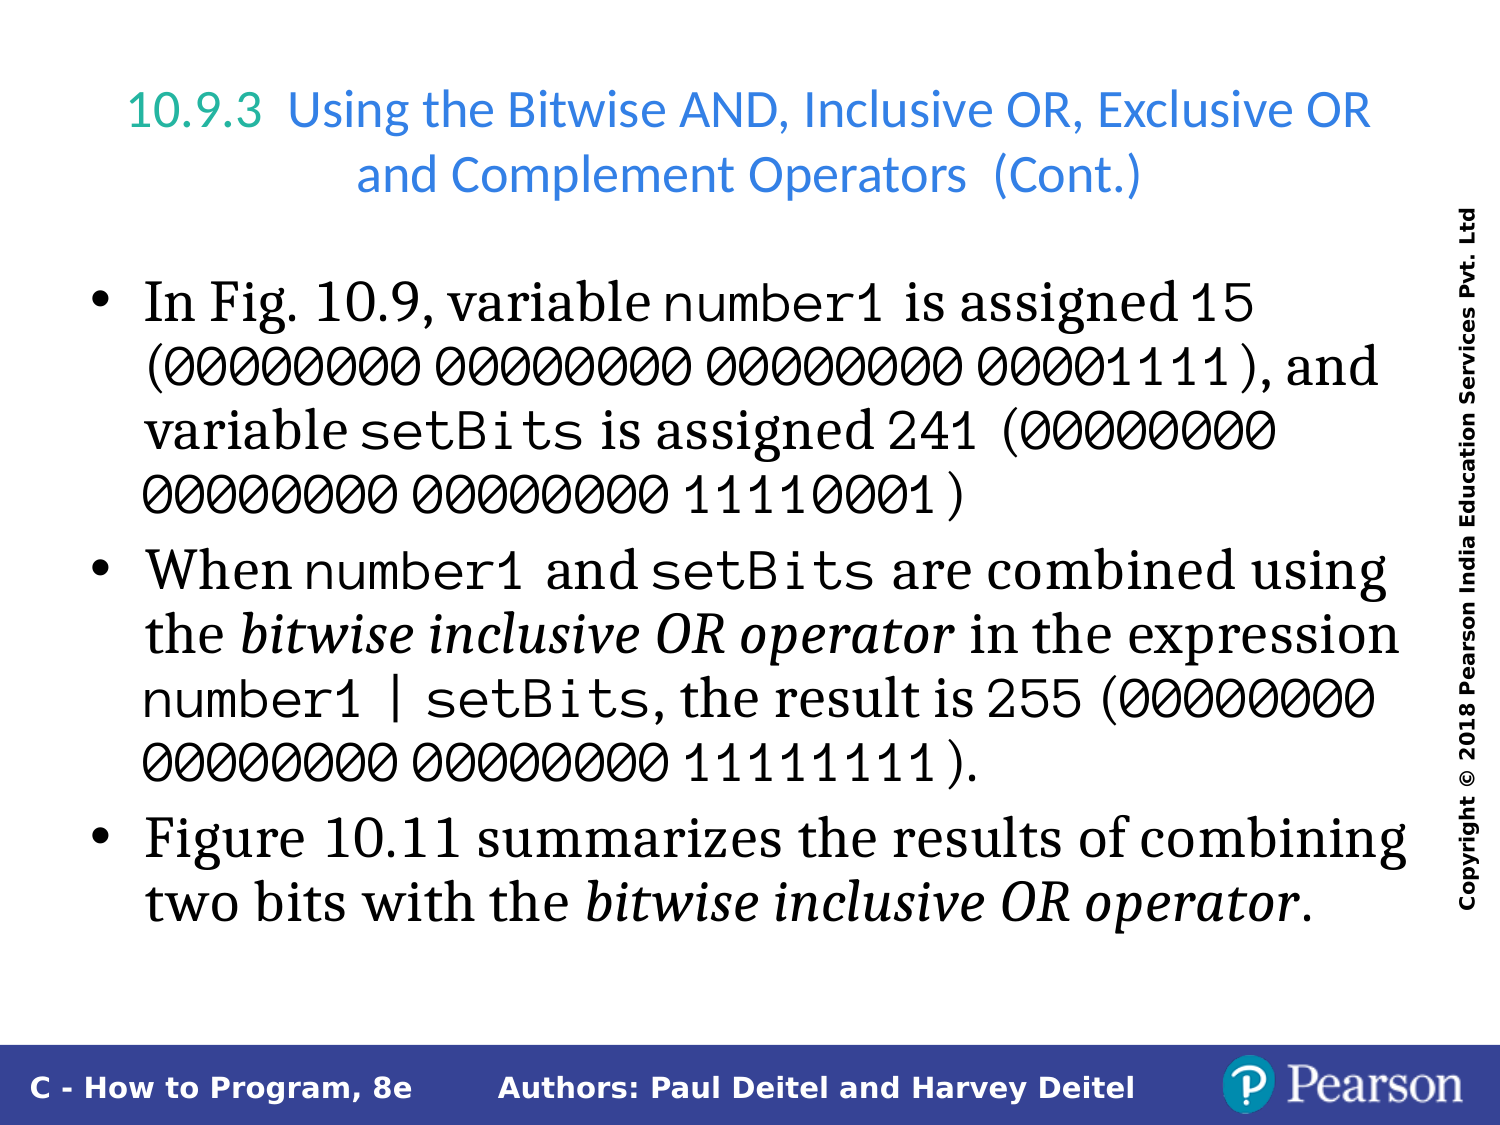

# 10.9.3  Using the Bitwise AND, Inclusive OR, Exclusive OR and Complement Operators  (Cont.)
In Fig. 10.9, variable number1 is assigned 15 (00000000 00000000 00000000 00001111), and variable setBits is assigned 241 (00000000 00000000 00000000 11110001)
When number1 and setBits are combined using the bitwise inclusive OR operator in the expression number1 | setBits, the result is 255 (00000000 00000000 00000000 11111111).
Figure 10.11 summarizes the results of combining two bits with the bitwise inclusive OR operator.